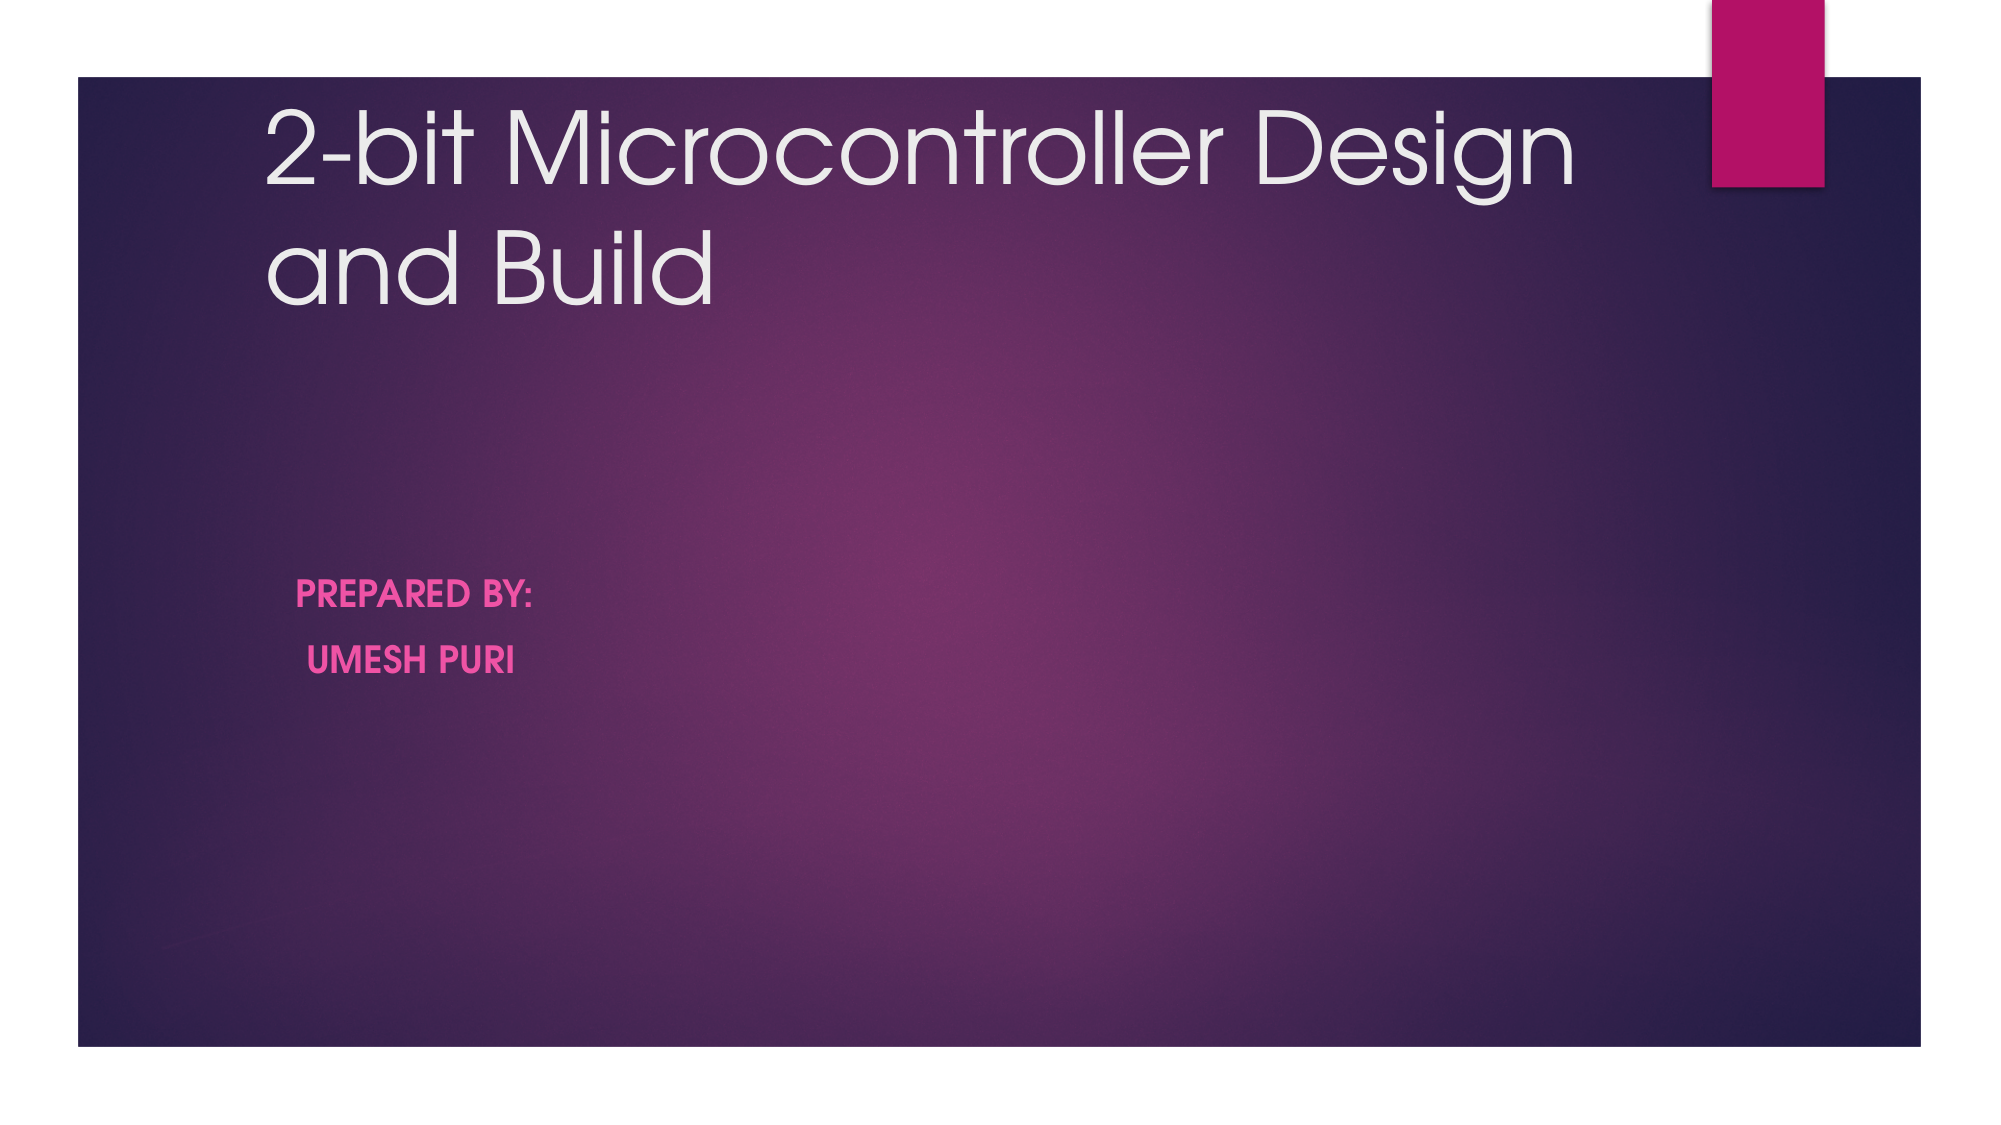

# 2-bit Microcontroller Design and Build
Prepared by:
 Umesh Puri